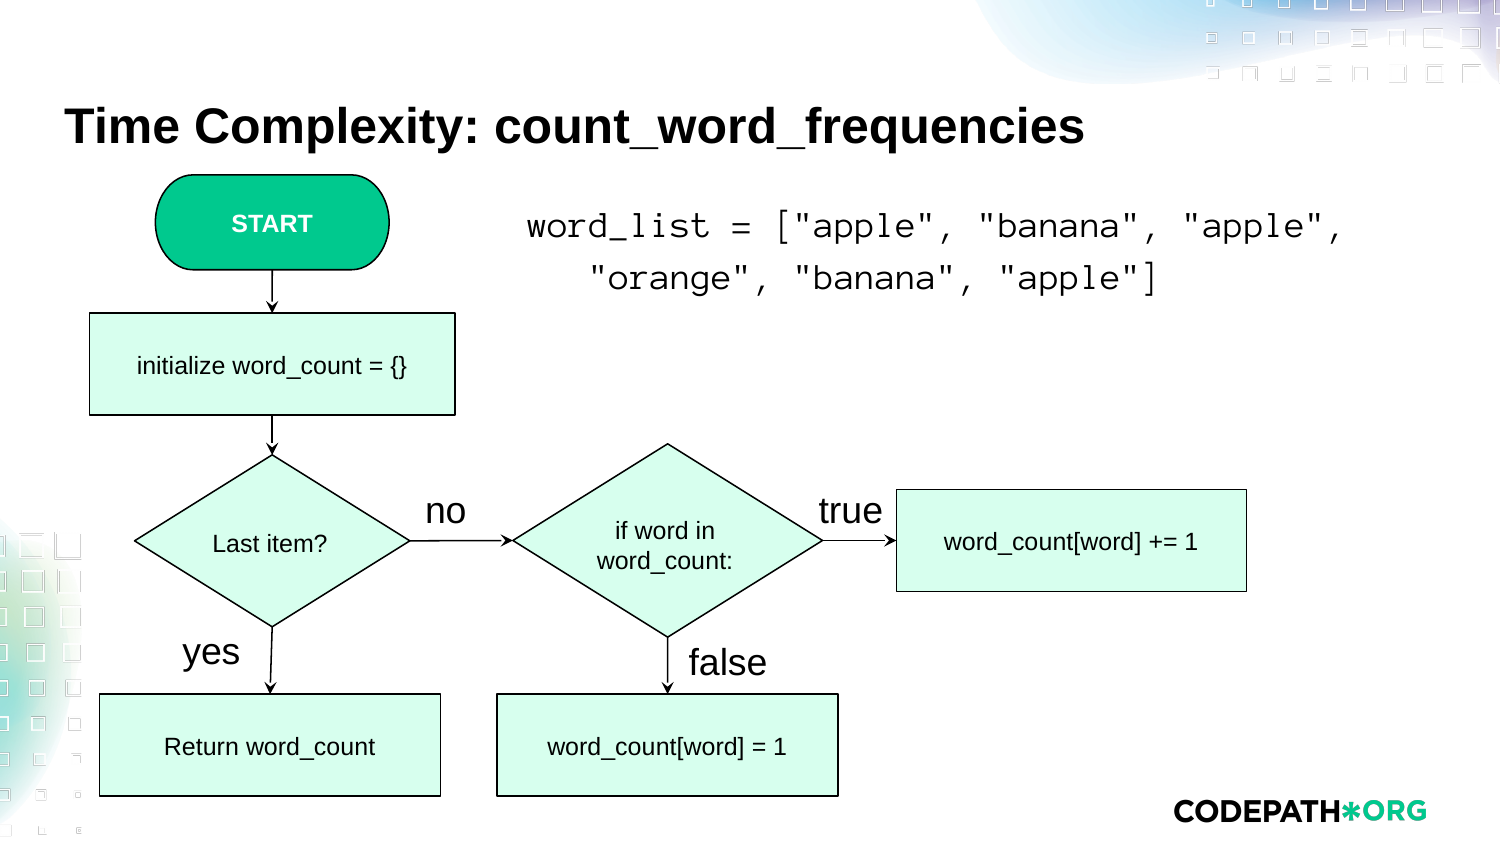

# Time Complexity: count_word_frequencies
START
word_list = ["apple", "banana", "apple",
   "orange", "banana", "apple"]
initialize word_count = {}

if word in word_count:

Last item?
no
true
word_count[word] += 1
yes
false
Return word_count
word_count[word] = 1